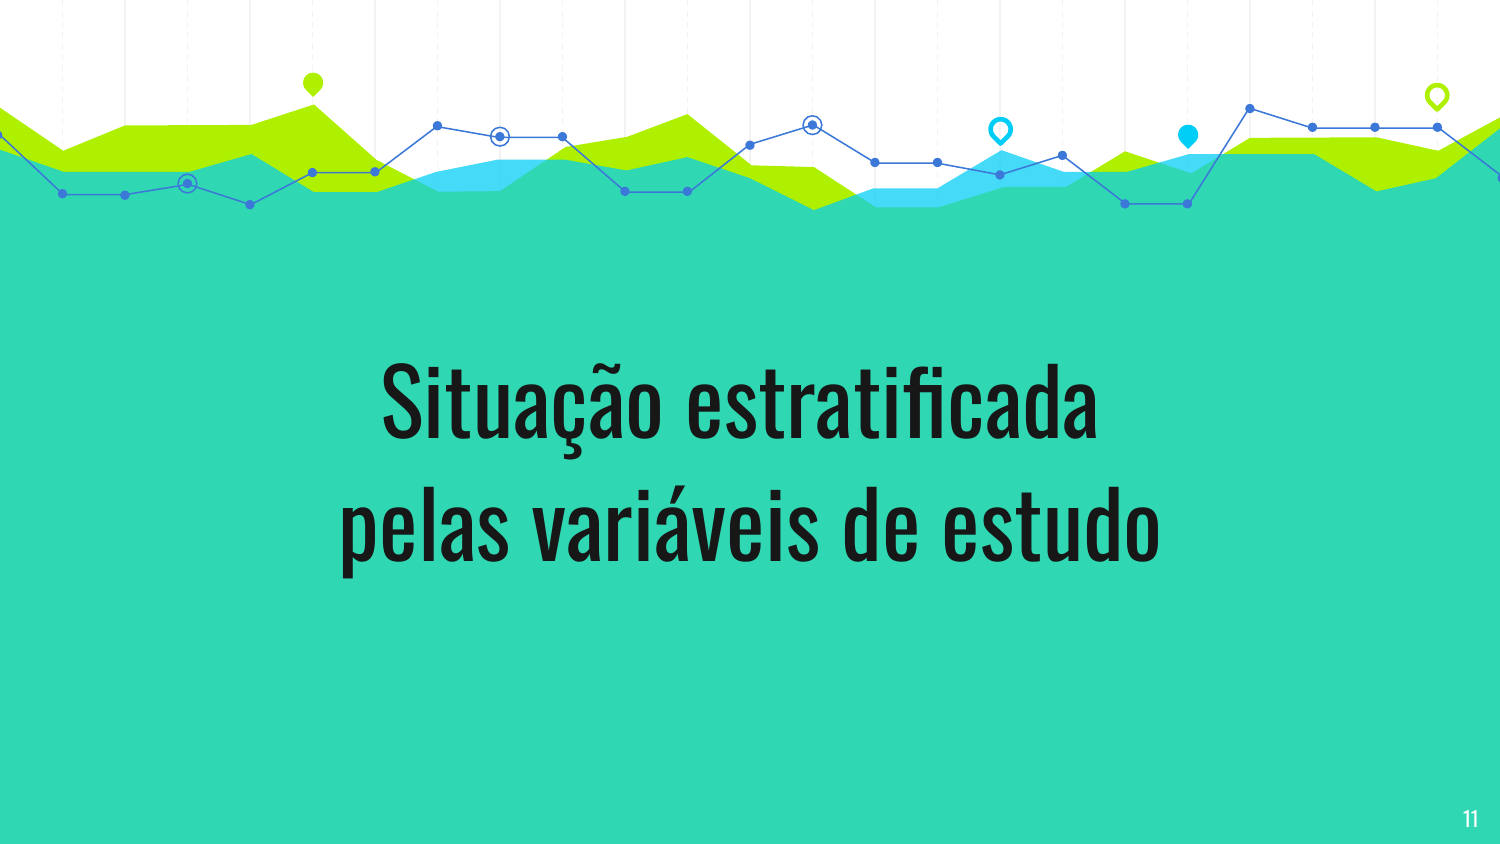

Situação estratificada
 pelas variáveis de estudo
11